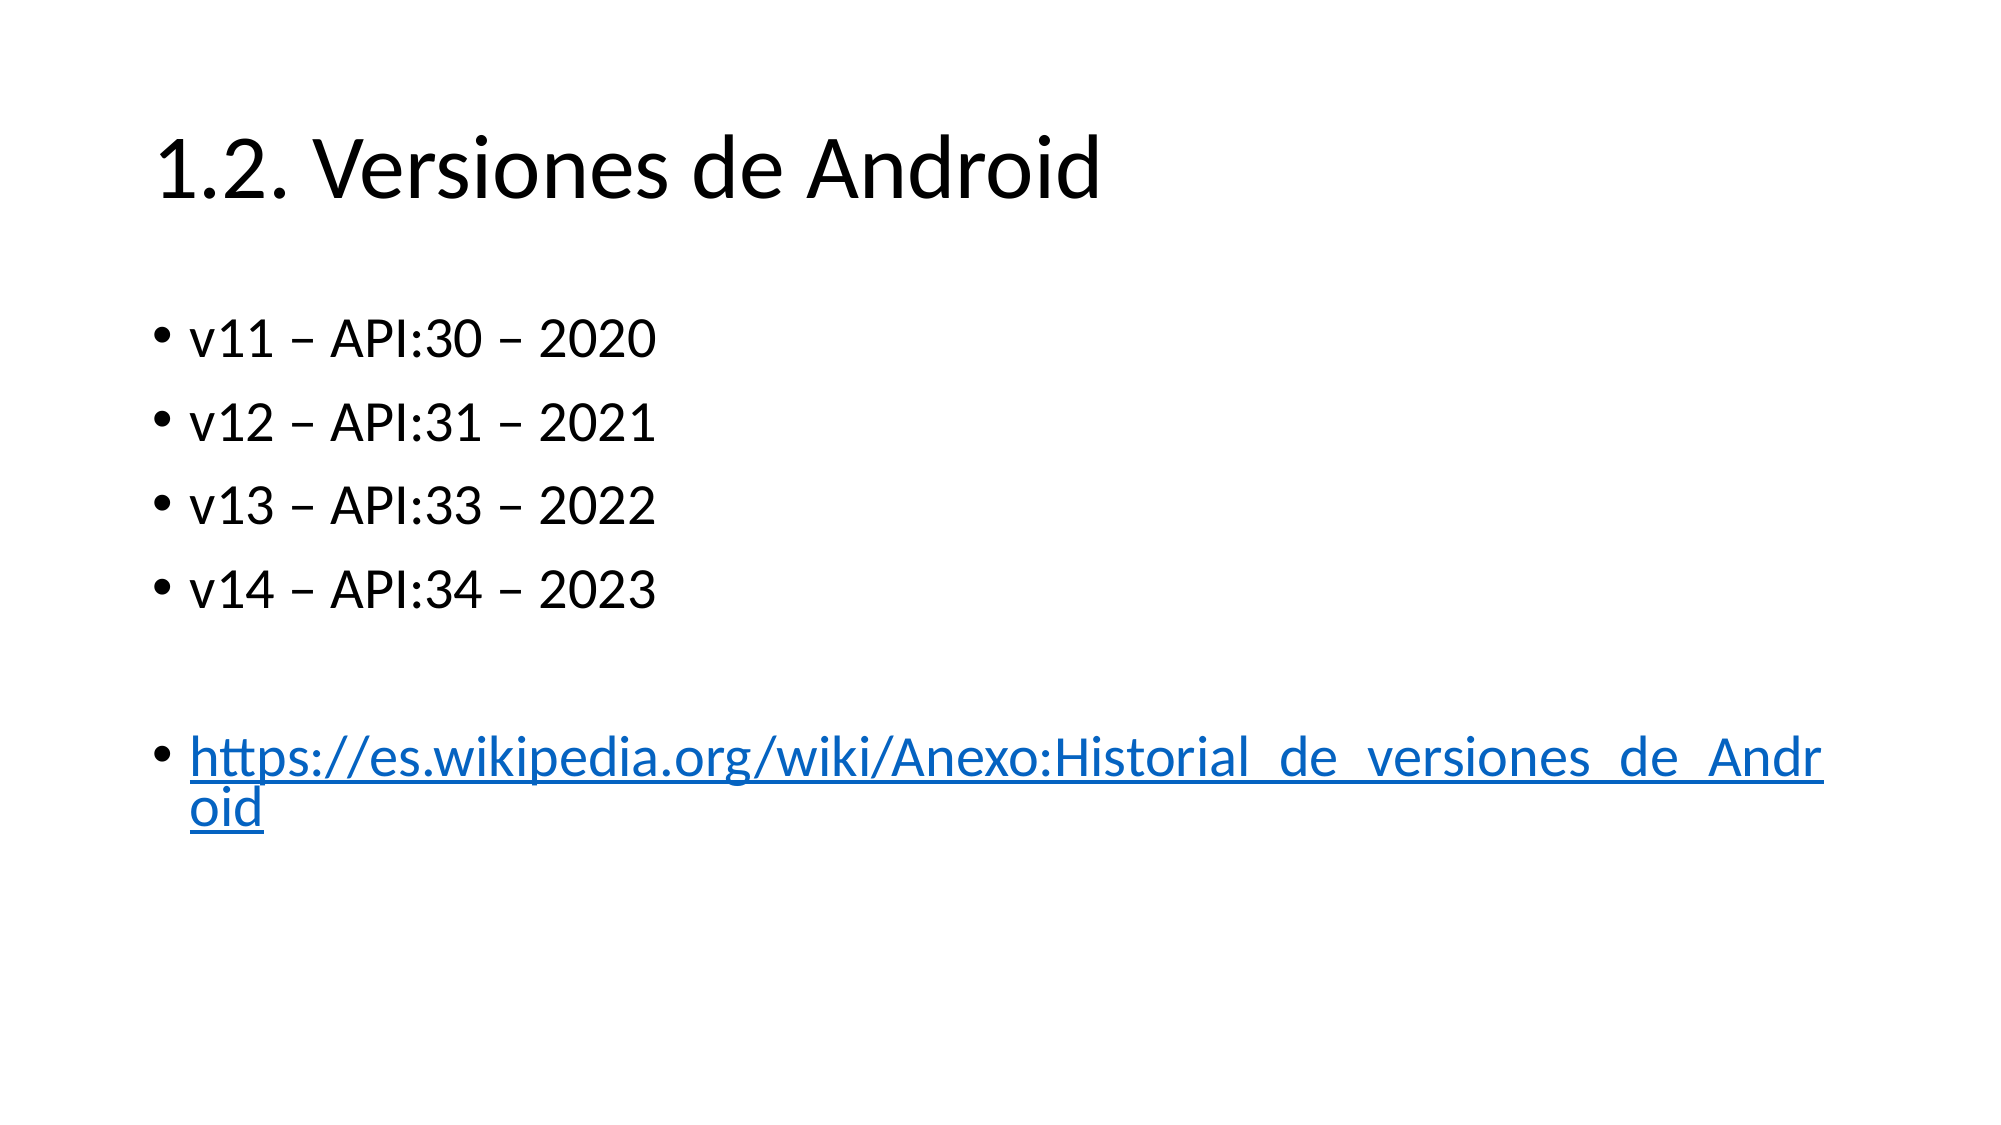

# 1.2. Versiones de Android
v11 – API:30 – 2020
v12 – API:31 – 2021
v13 – API:33 – 2022
v14 – API:34 – 2023

https://es.wikipedia.org/wiki/Anexo:Historial_de_versiones_de_Android